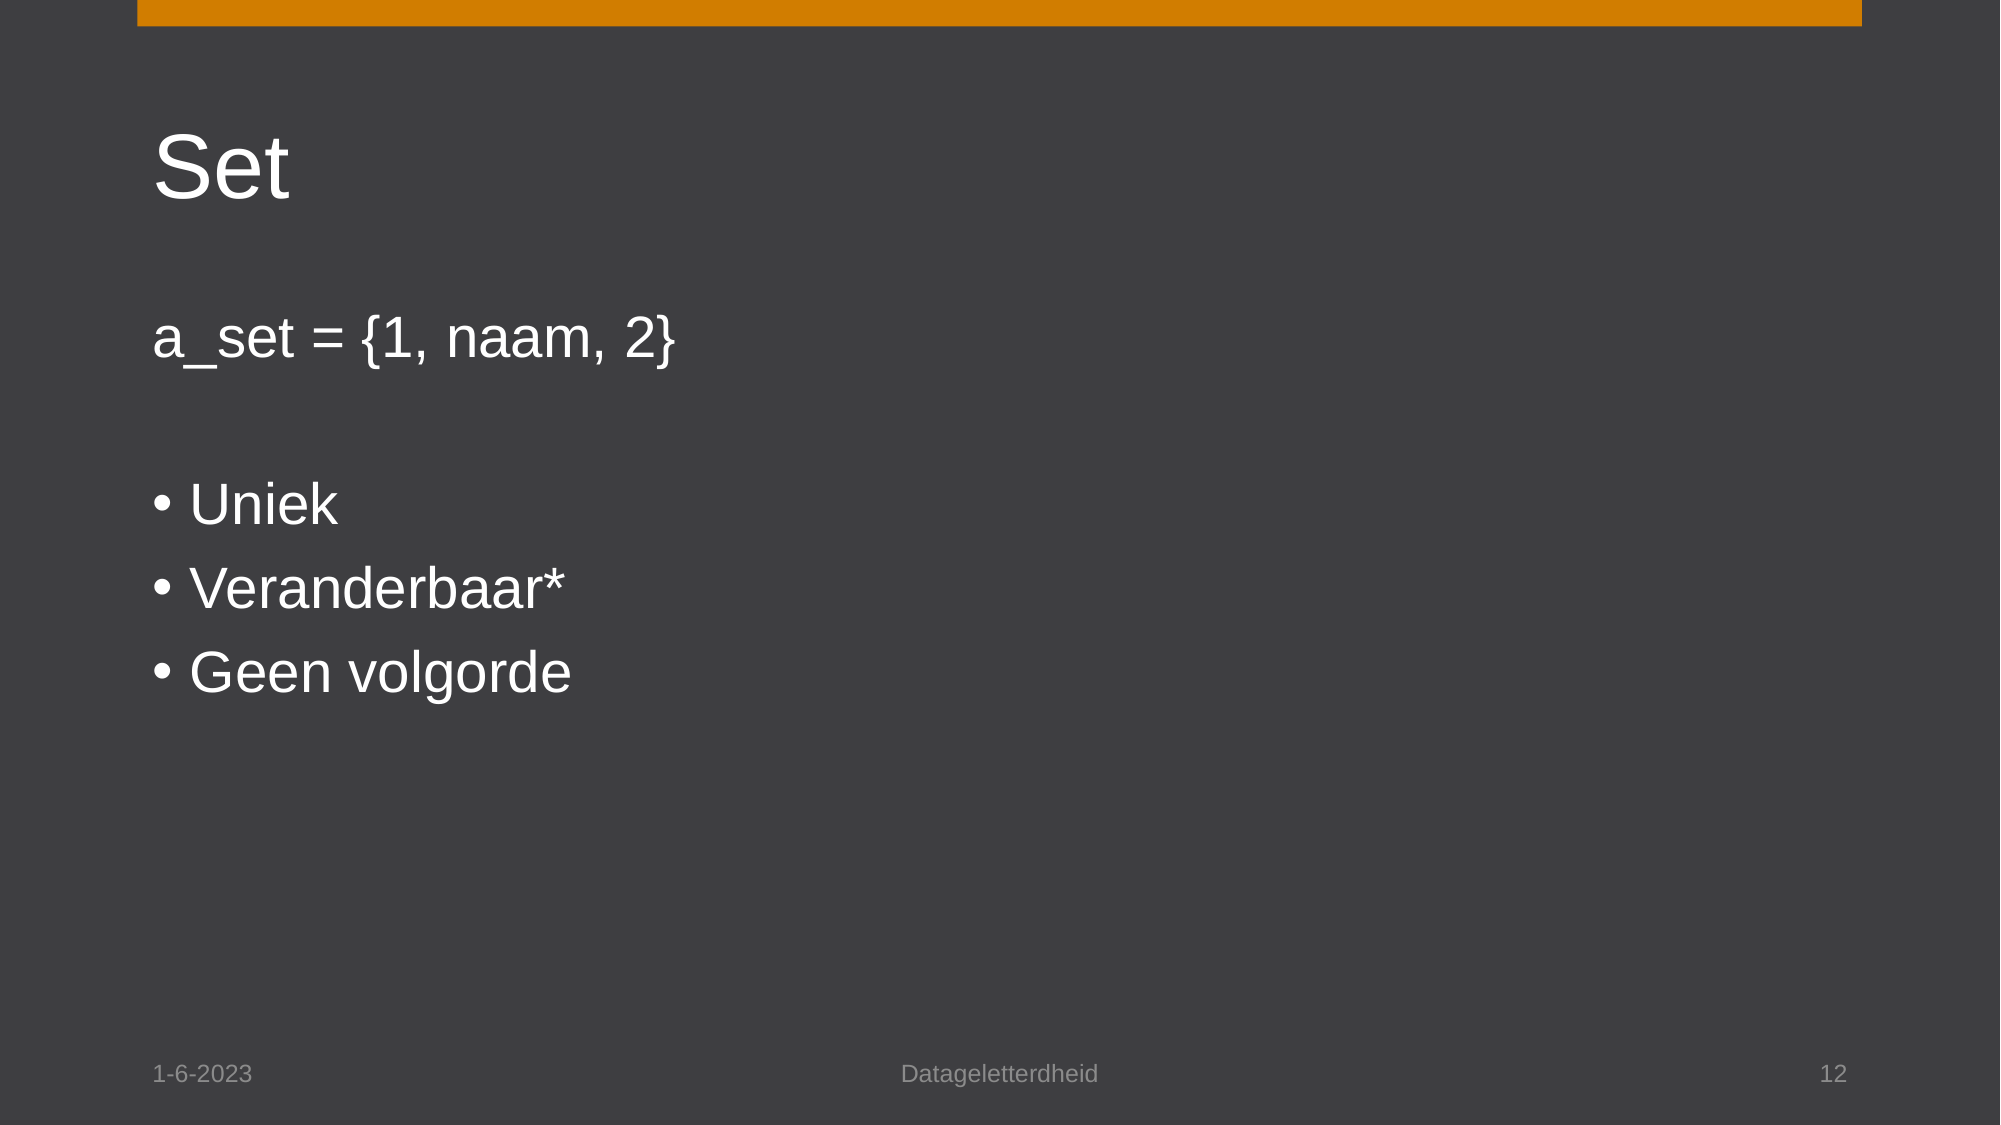

# Set
a_set = {1, naam, 2}

Uniek
Veranderbaar*
Geen volgorde
1-6-2023
Datageletterdheid
12